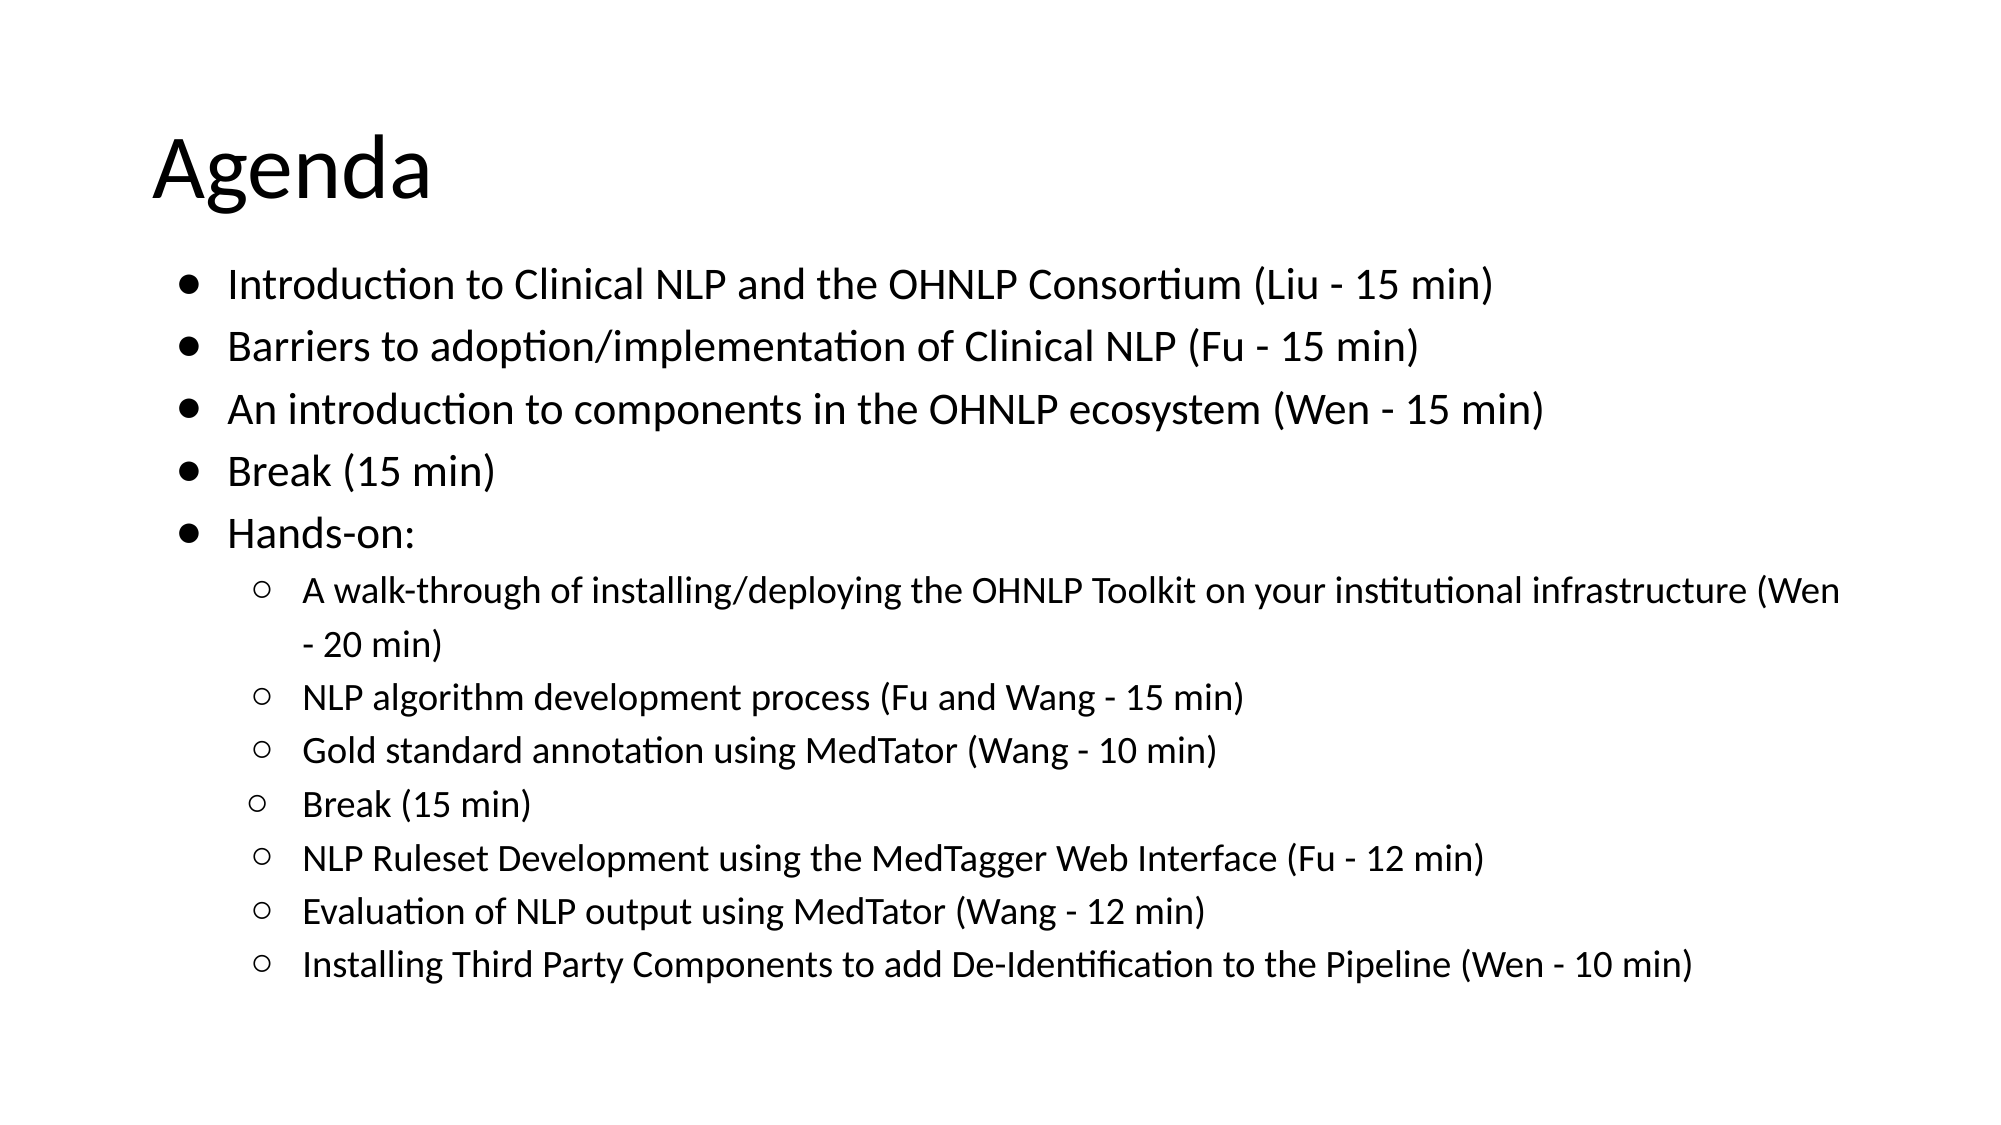

# Agenda
Introduction to Clinical NLP and the OHNLP Consortium (Liu - 15 min)
Barriers to adoption/implementation of Clinical NLP (Fu - 15 min)
An introduction to components in the OHNLP ecosystem (Wen - 15 min)
Break (15 min)
Hands-on:
A walk-through of installing/deploying the OHNLP Toolkit on your institutional infrastructure (Wen - 20 min)
NLP algorithm development process (Fu and Wang - 15 min)
Gold standard annotation using MedTator (Wang - 10 min)
Break (15 min)
NLP Ruleset Development using the MedTagger Web Interface (Fu - 12 min)
Evaluation of NLP output using MedTator (Wang - 12 min)
Installing Third Party Components to add De-Identification to the Pipeline (Wen - 10 min)